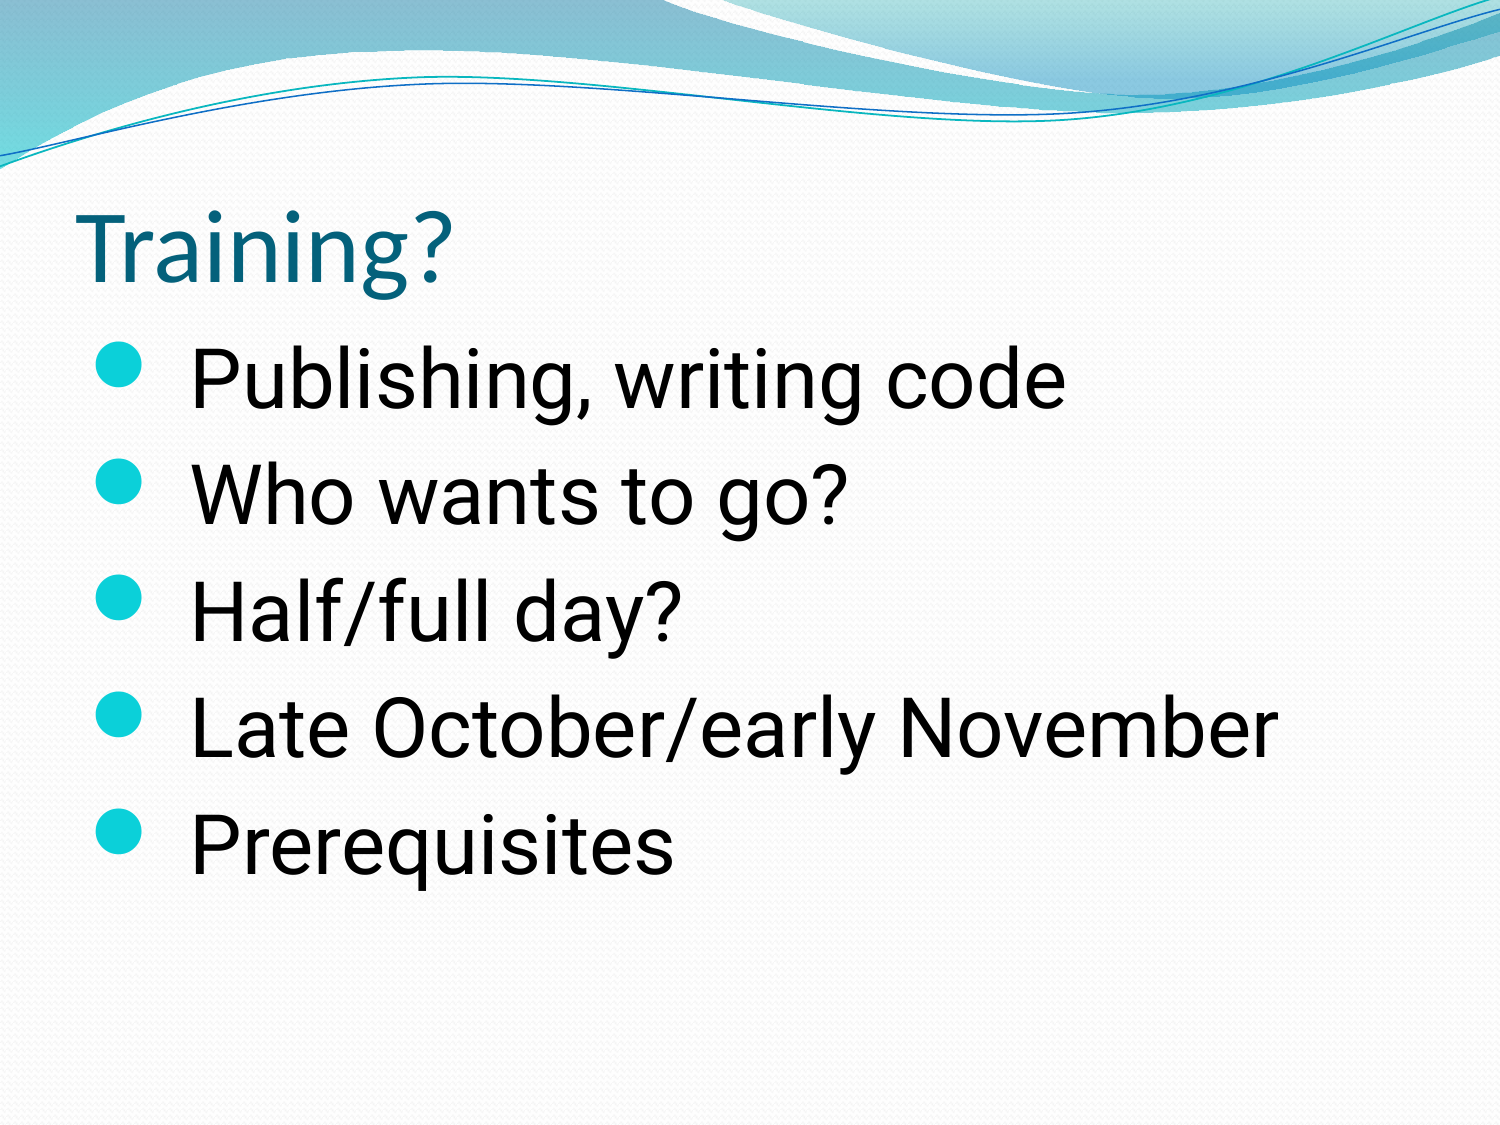

# Training?
 Publishing, writing code
 Who wants to go?
 Half/full day?
 Late October/early November
 Prerequisites